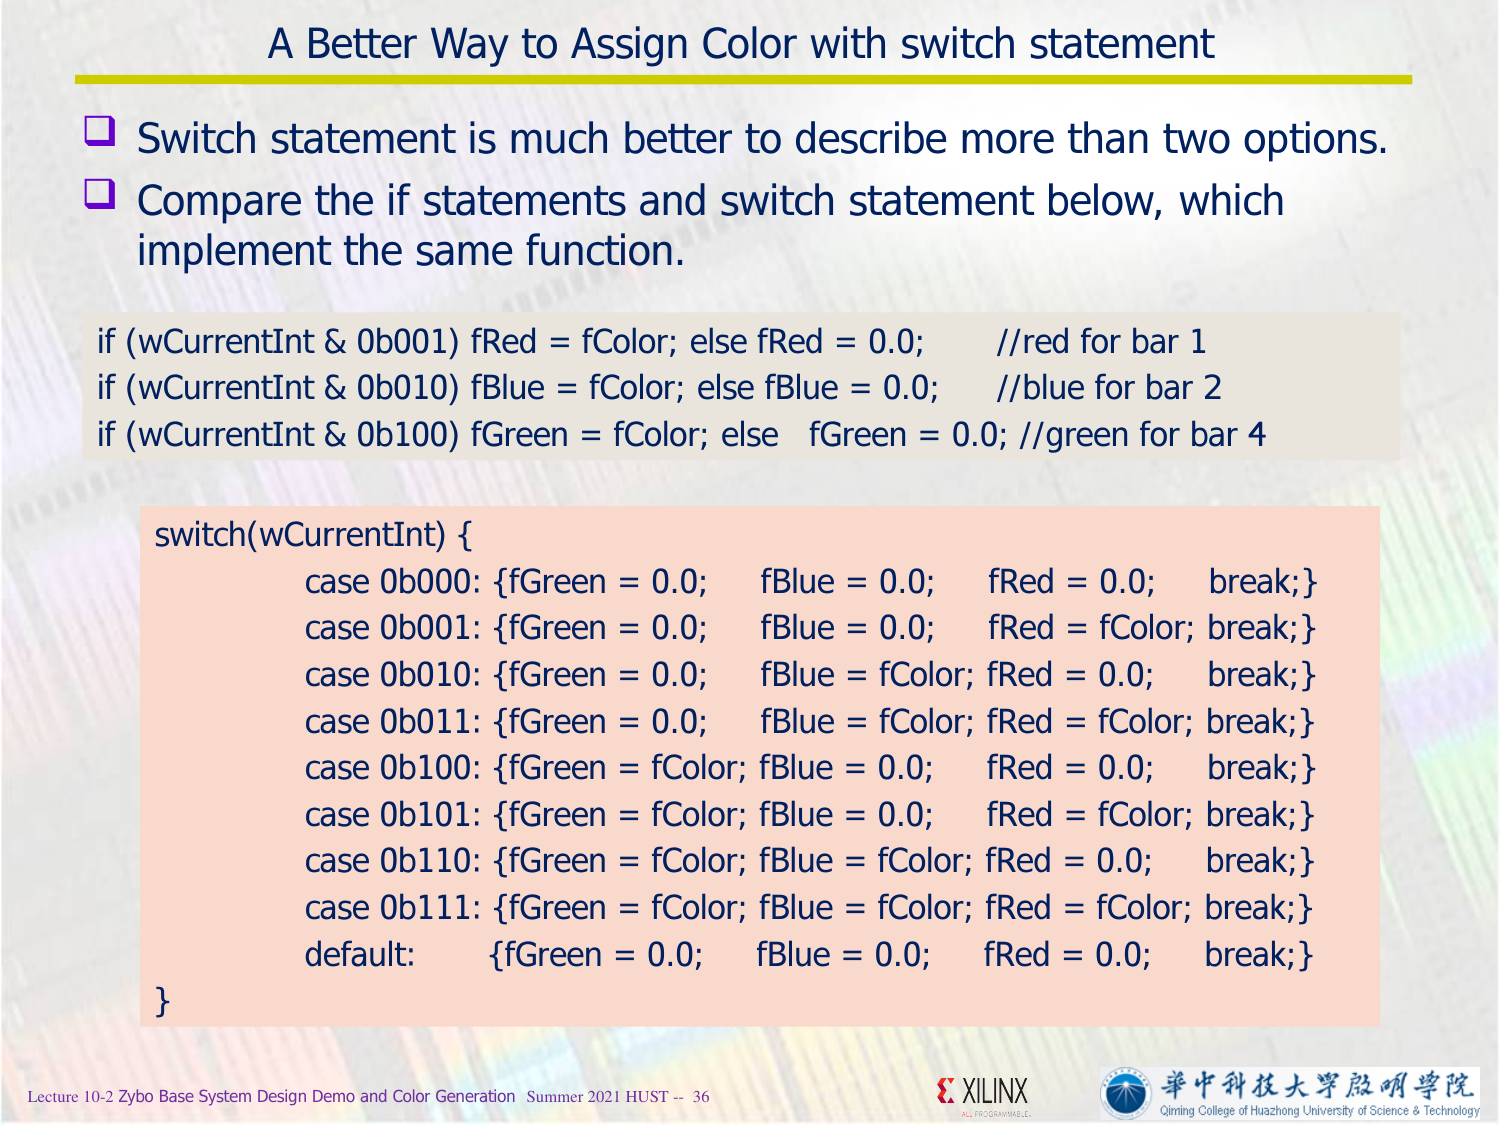

# A Better Way to Assign Color with switch statement
Switch statement is much better to describe more than two options.
Compare the if statements and switch statement below, which implement the same function.
if (wCurrentInt & 0b001) fRed = fColor; else fRed = 0.0;	//red for bar 1
if (wCurrentInt & 0b010) fBlue = fColor; else fBlue = 0.0;	//blue for bar 2
if (wCurrentInt & 0b100) fGreen = fColor; else   fGreen = 0.0; //green for bar 4
switch(wCurrentInt) {
	case 0b000: {fGreen = 0.0;     fBlue = 0.0;     fRed = 0.0;     break;}
	case 0b001: {fGreen = 0.0;     fBlue = 0.0;     fRed = fColor; break;}
	case 0b010: {fGreen = 0.0;     fBlue = fColor; fRed = 0.0;     break;}
	case 0b011: {fGreen = 0.0;     fBlue = fColor; fRed = fColor; break;}
	case 0b100: {fGreen = fColor; fBlue = 0.0;     fRed = 0.0;     break;}
	case 0b101: {fGreen = fColor; fBlue = 0.0;     fRed = fColor; break;}
	case 0b110: {fGreen = fColor; fBlue = fColor; fRed = 0.0;     break;}
	case 0b111: {fGreen = fColor; fBlue = fColor; fRed = fColor; break;}
	default:       {fGreen = 0.0;     fBlue = 0.0;     fRed = 0.0;     break;}
}